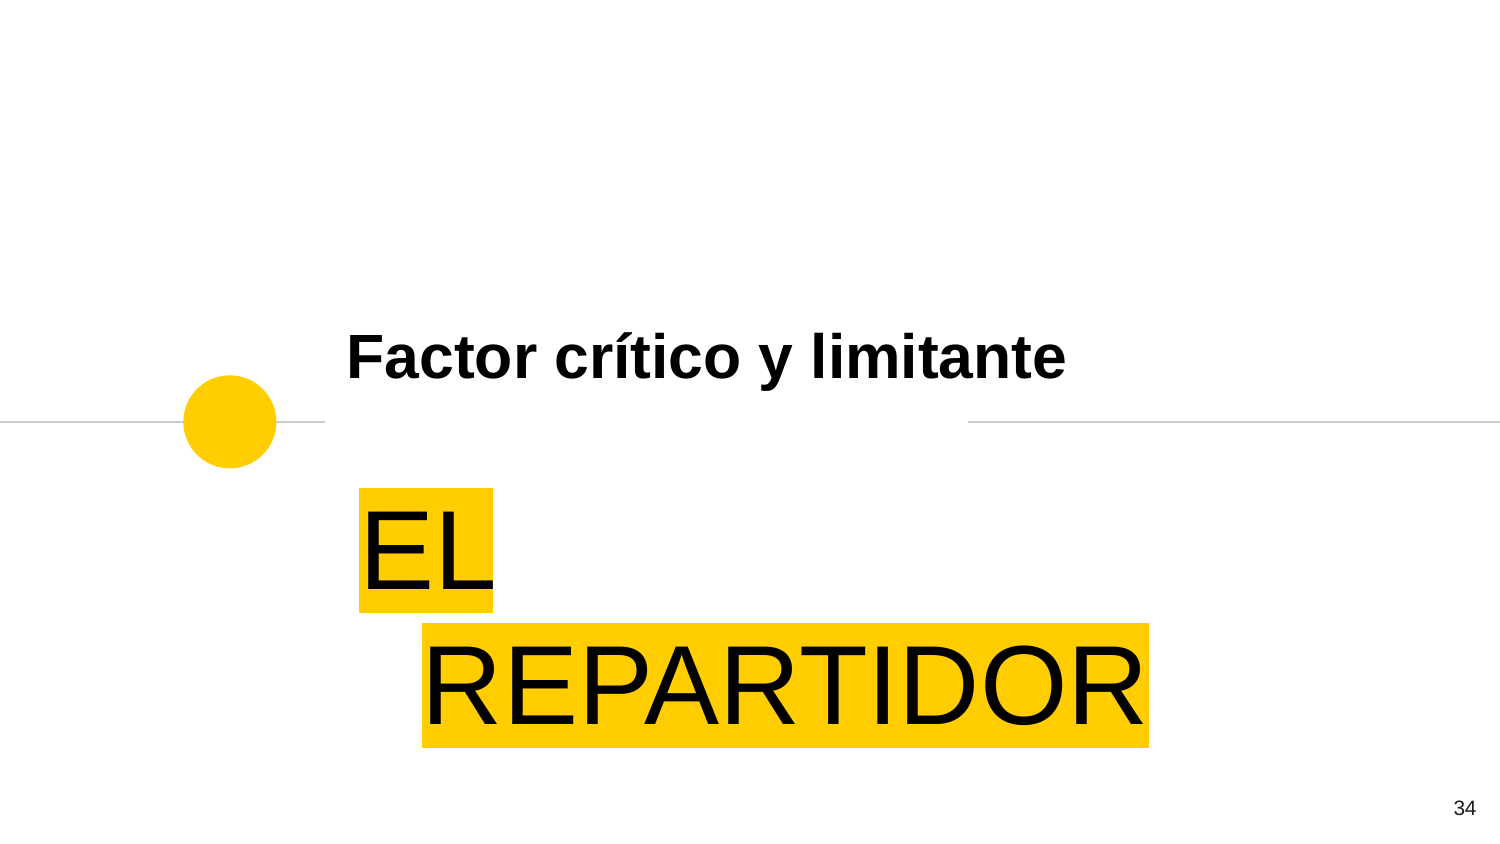

# Factor crítico y limitante
EL REPARTIDOR
34